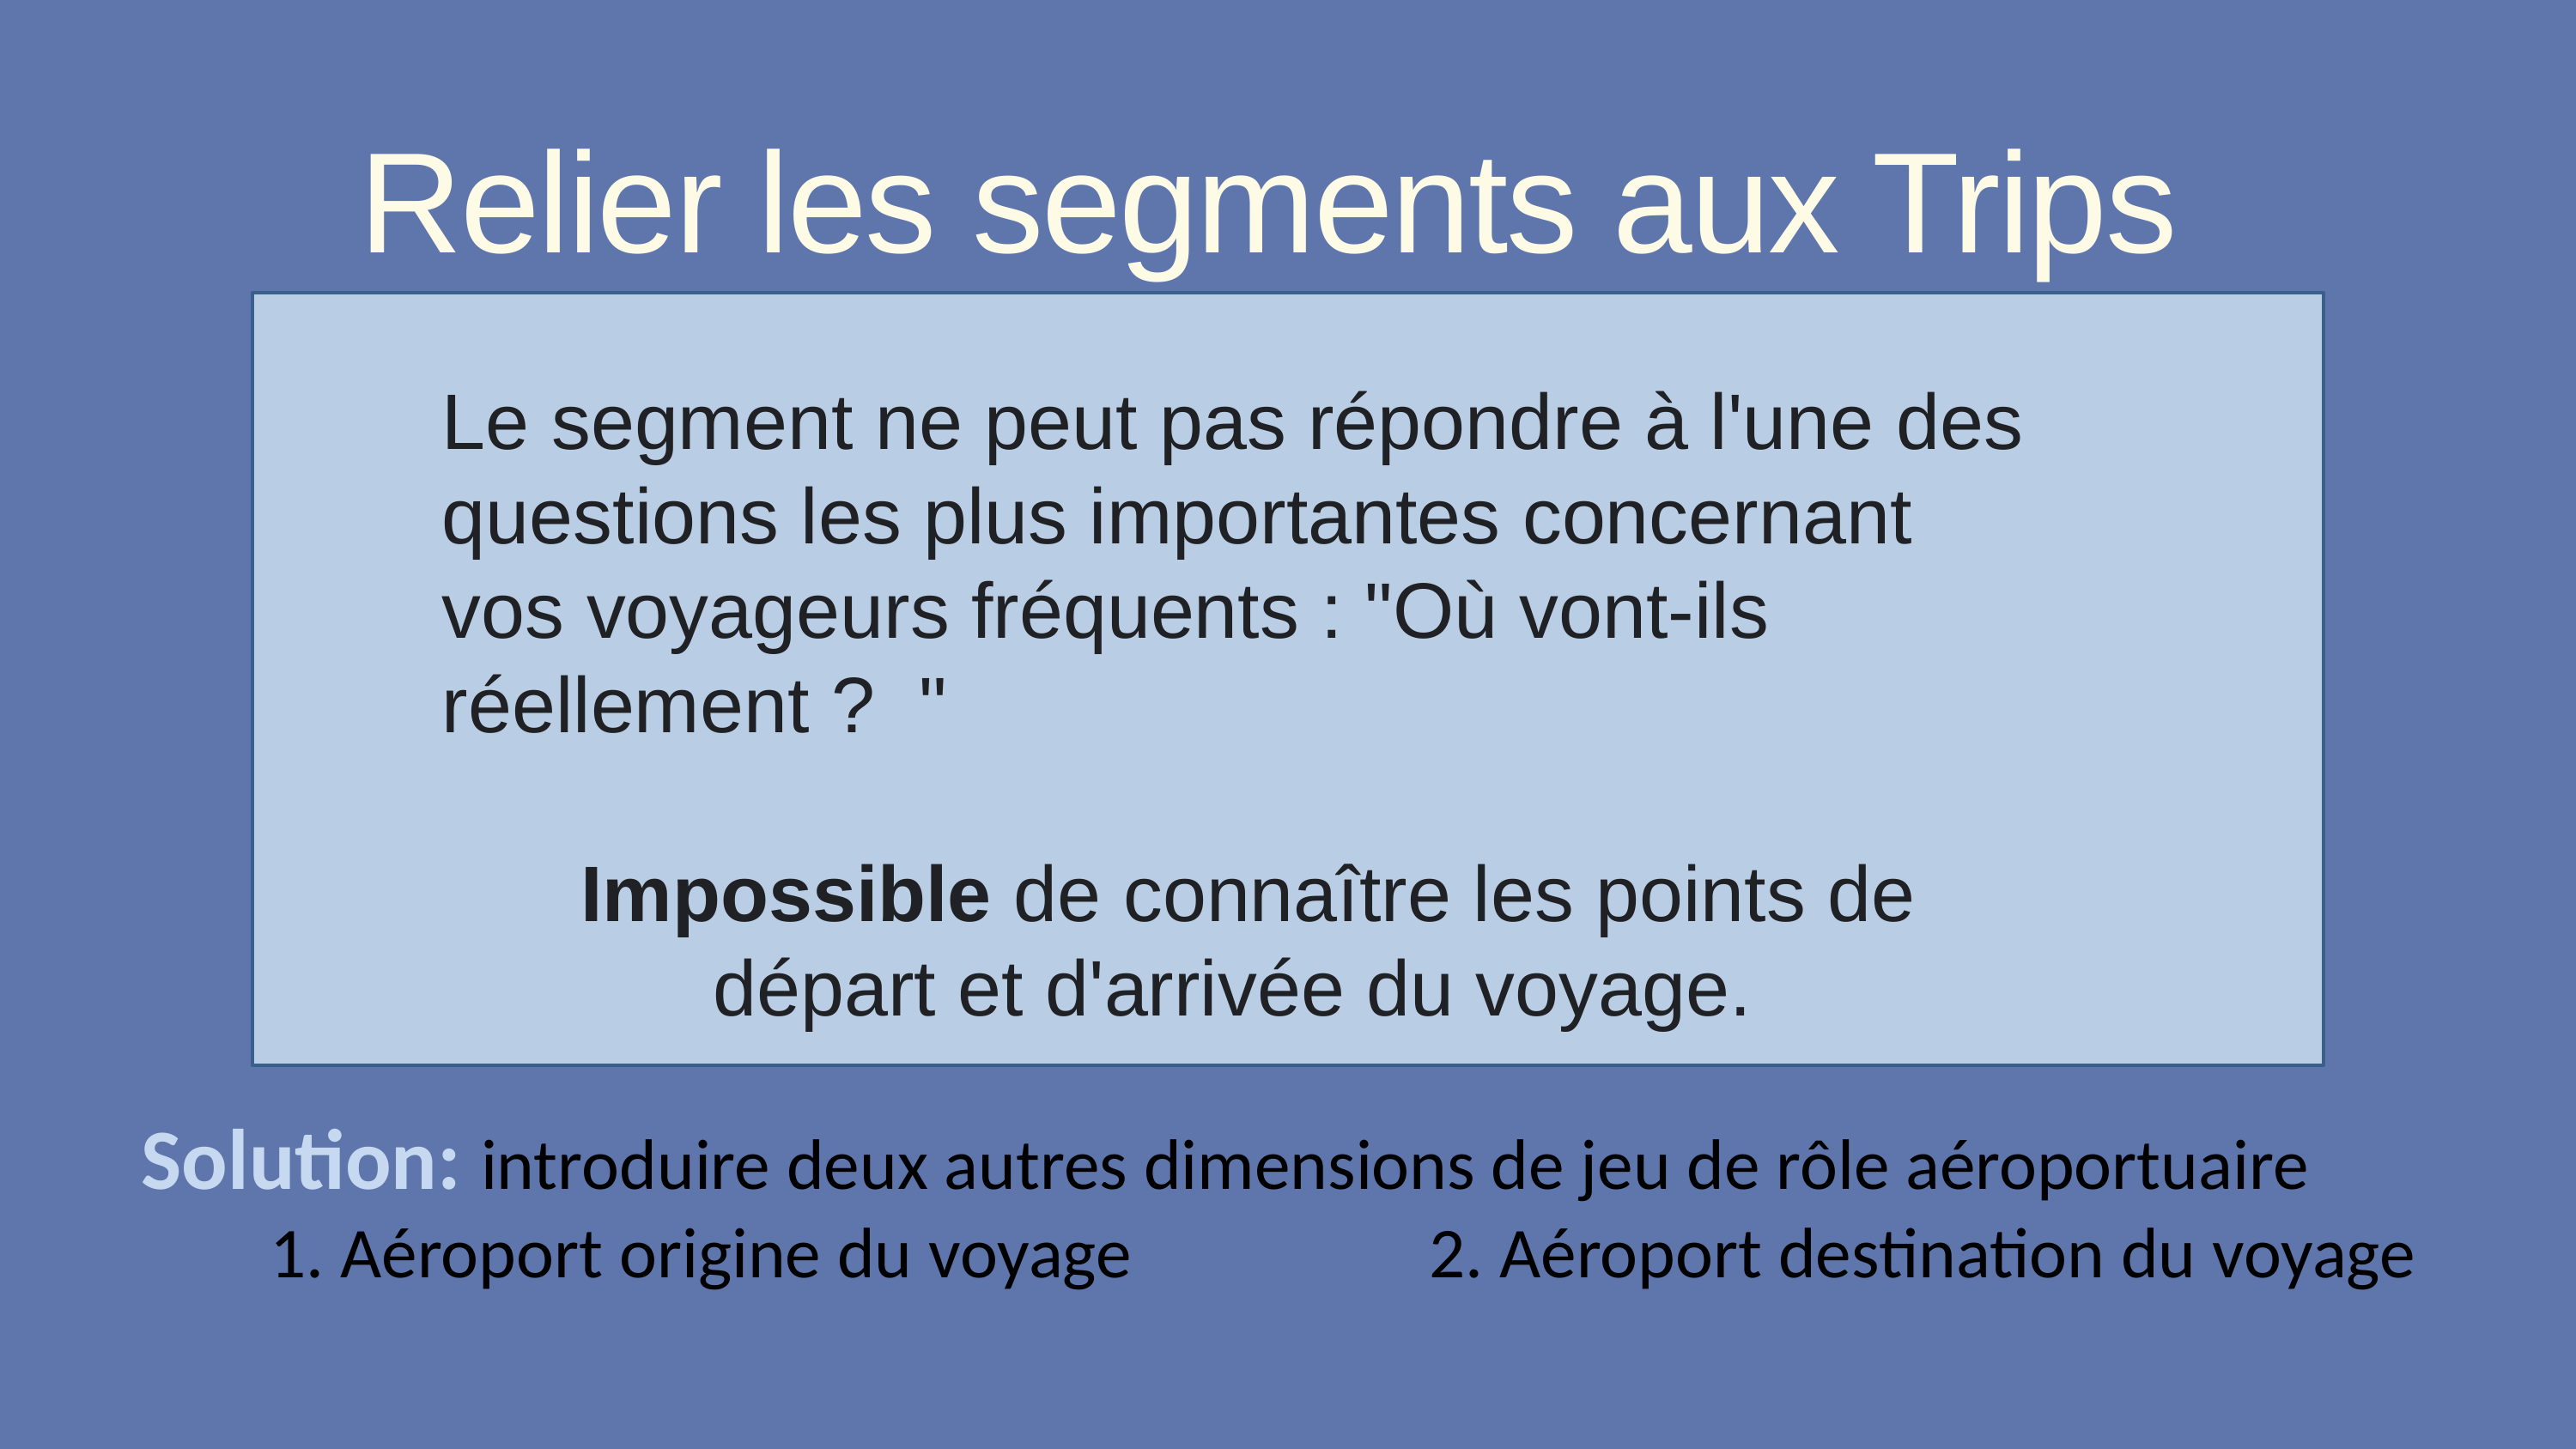

Relier les segments aux Trips

Le segment ne peut pas répondre à l'une des questions les plus importantes concernant vos voyageurs fréquents : "Où vont-ils réellement ?  "

 Impossible de connaître les points de départ et d'arrivée du voyage.

Solution: introduire deux autres dimensions de jeu de rôle aéroportuaire
	1. Aéroport origine du voyage 			2. Aéroport destination du voyage